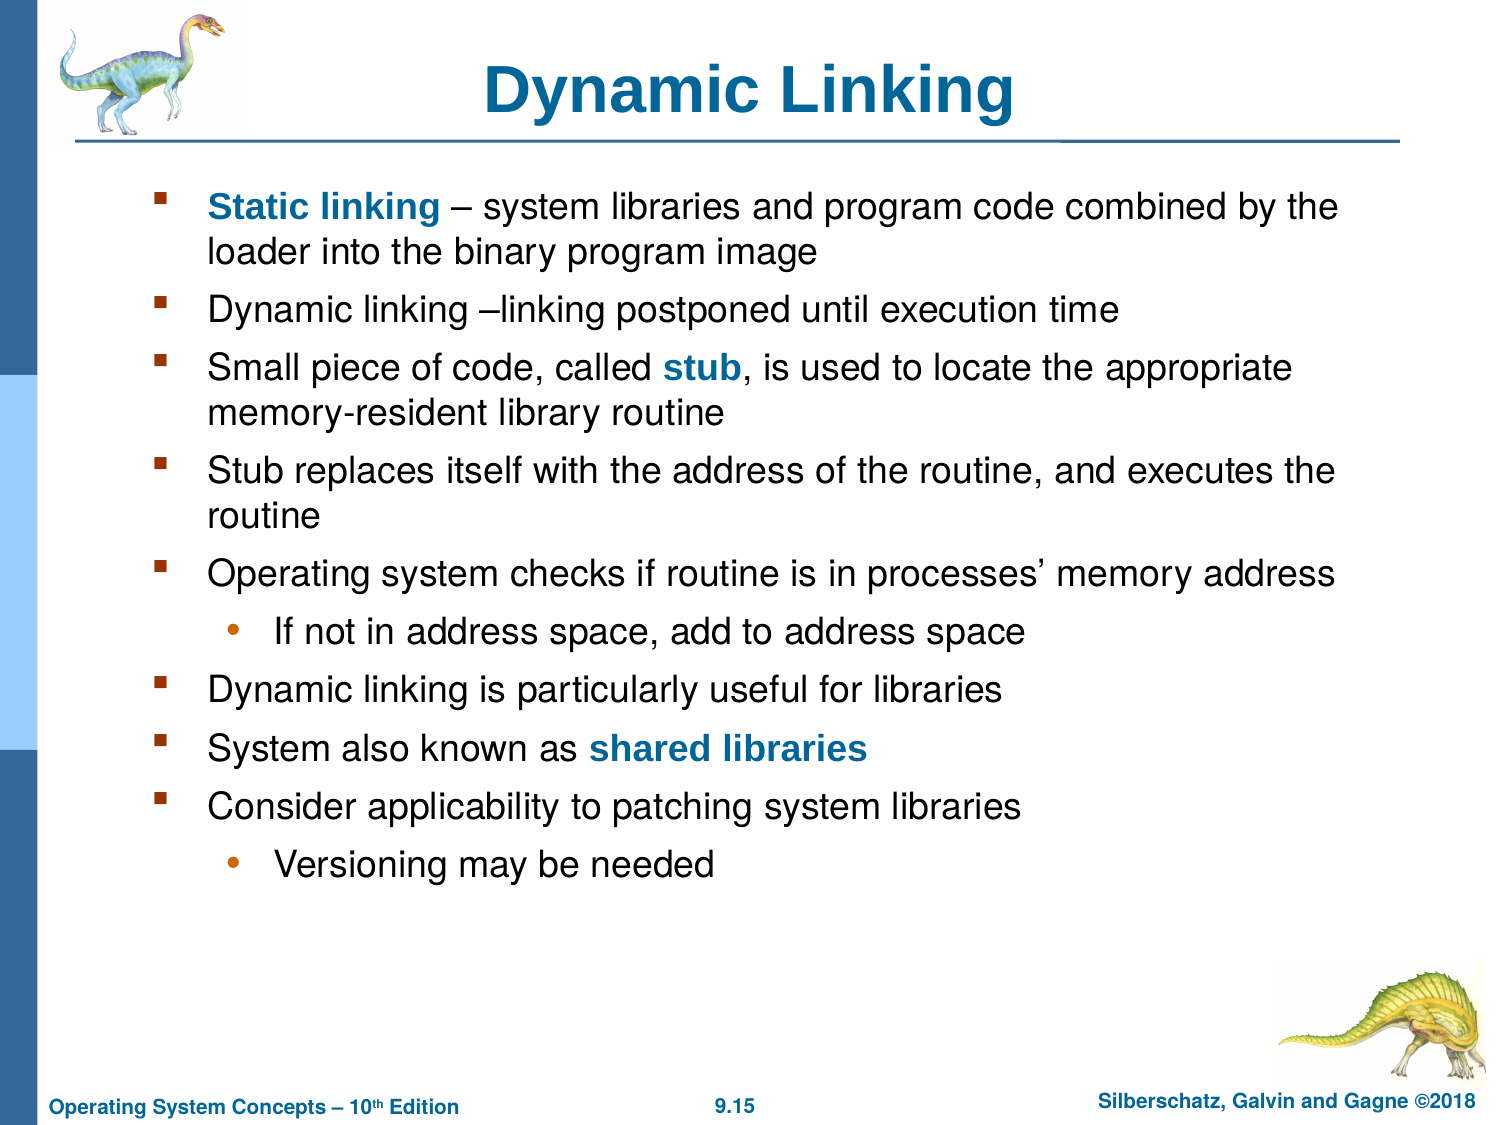

# Dynamic Linking
Static linking – system libraries and program code combined by the loader into the binary program image
Dynamic linking –linking postponed until execution time
Small piece of code, called stub, is used to locate the appropriate memory-resident library routine
Stub replaces itself with the address of the routine, and executes the routine
Operating system checks if routine is in processes’ memory address
If not in address space, add to address space
Dynamic linking is particularly useful for libraries
System also known as shared libraries
Consider applicability to patching system libraries
Versioning may be needed